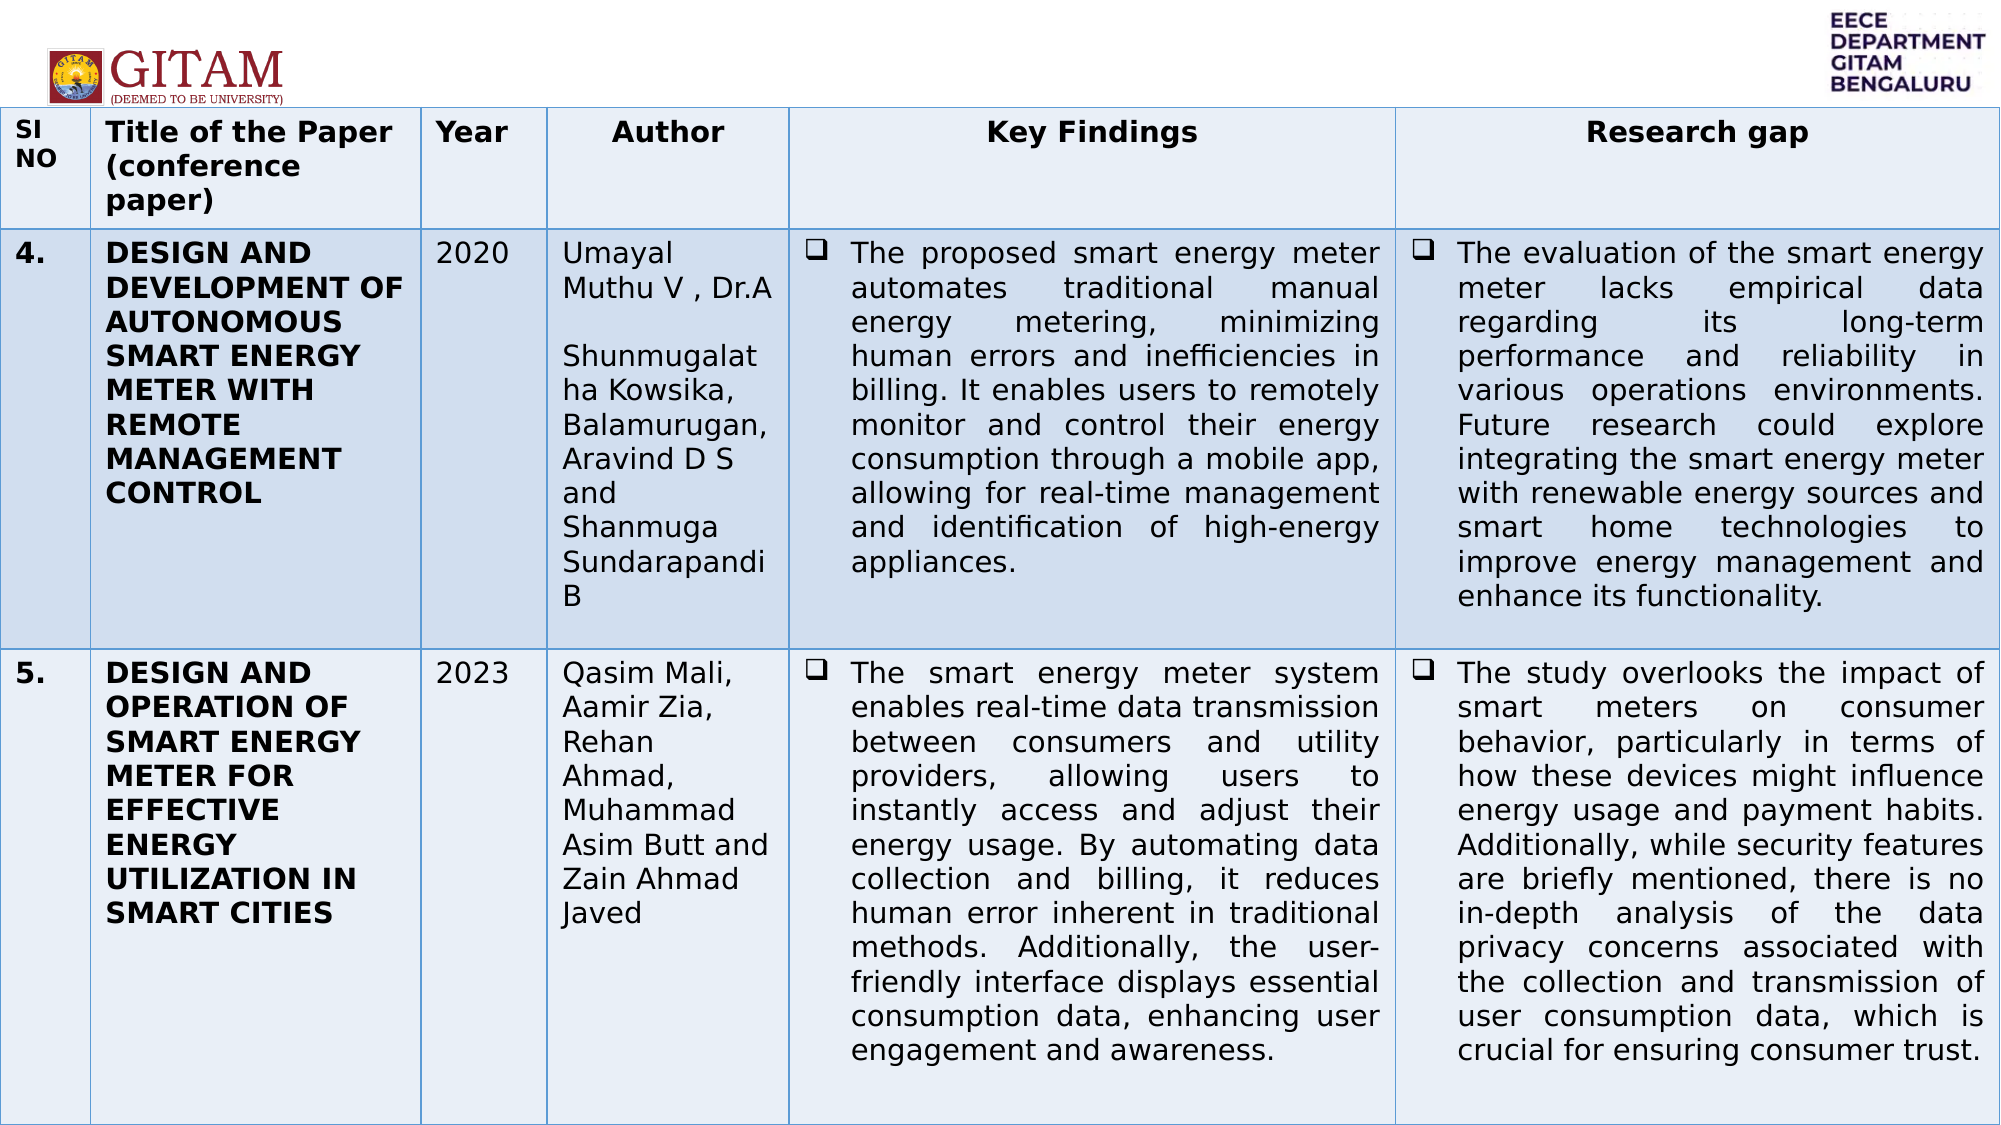

| SI NO | Title of the Paper (conference paper) | Year | Author | Key Findings | Research gap |
| --- | --- | --- | --- | --- | --- |
| 4. | DESIGN AND DEVELOPMENT OF AUTONOMOUS SMART ENERGY METER WITH REMOTE MANAGEMENT CONTROL | 2020 | Umayal Muthu V , Dr.A Shunmugalatha Kowsika, Balamurugan, Aravind D S and Shanmuga Sundarapandi B | The proposed smart energy meter automates traditional manual energy metering, minimizing human errors and inefficiencies in billing. It enables users to remotely monitor and control their energy consumption through a mobile app, allowing for real-time management and identification of high-energy appliances. | The evaluation of the smart energy meter lacks empirical data regarding its long-term performance and reliability in various operations environments. Future research could explore integrating the smart energy meter with renewable energy sources and smart home technologies to improve energy management and enhance its functionality. |
| 5. | DESIGN AND OPERATION OF SMART ENERGY METER FOR EFFECTIVE ENERGY UTILIZATION IN SMART CITIES | 2023 | Qasim Mali, Aamir Zia, Rehan Ahmad, Muhammad Asim Butt and Zain Ahmad Javed | The smart energy meter system enables real-time data transmission between consumers and utility providers, allowing users to instantly access and adjust their energy usage. By automating data collection and billing, it reduces human error inherent in traditional methods. Additionally, the user-friendly interface displays essential consumption data, enhancing user engagement and awareness. | The study overlooks the impact of smart meters on consumer behavior, particularly in terms of how these devices might influence energy usage and payment habits. Additionally, while security features are briefly mentioned, there is no in-depth analysis of the data privacy concerns associated with the collection and transmission of user consumption data, which is crucial for ensuring consumer trust. |
8